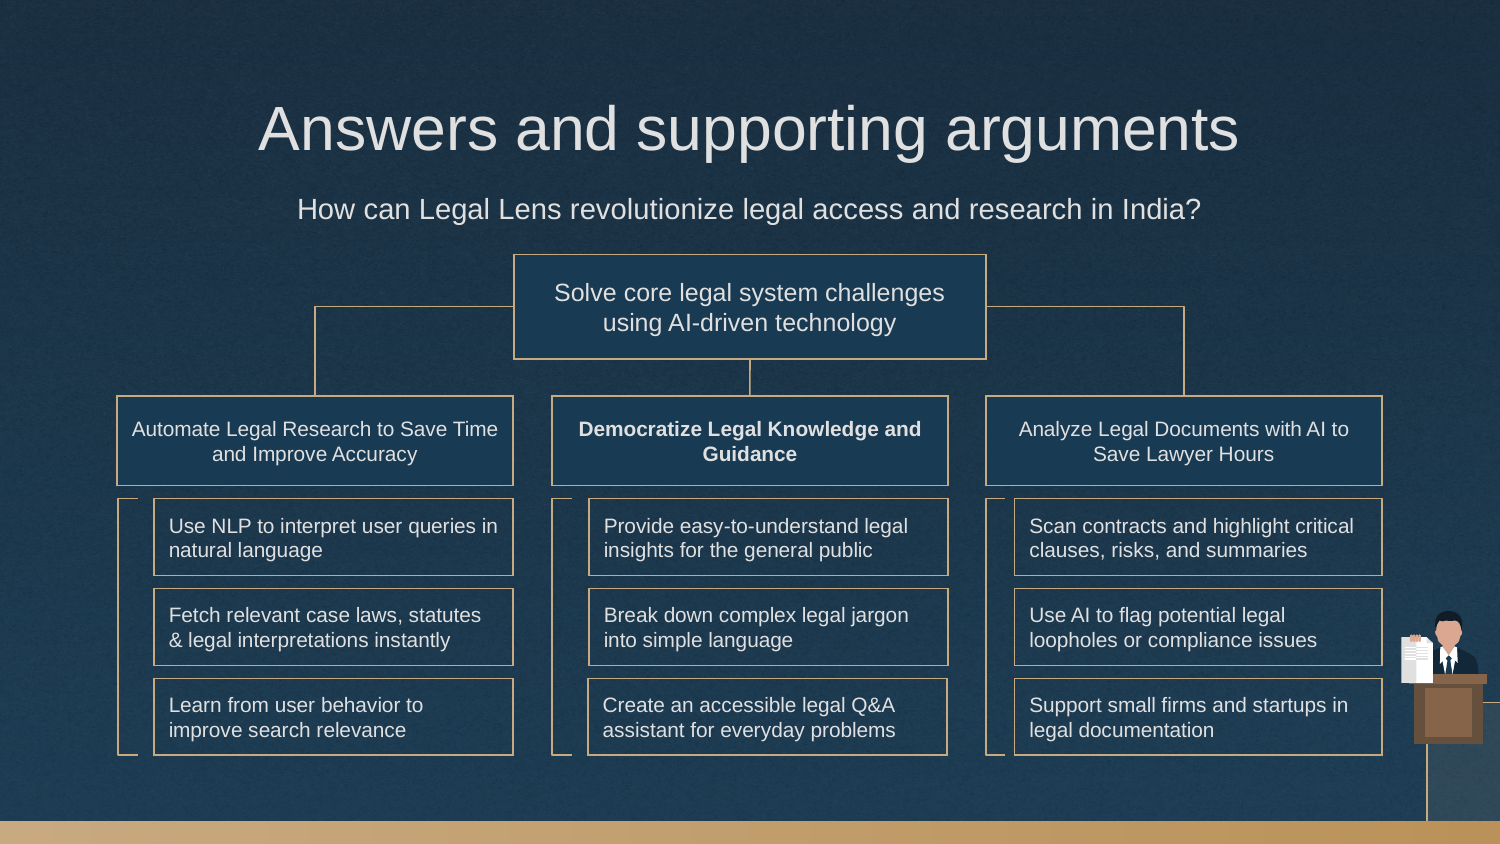

# Answers and supporting arguments
How can Legal Lens revolutionize legal access and research in India?
Solve core legal system challenges using AI-driven technology
Automate Legal Research to Save Time and Improve Accuracy
Democratize Legal Knowledge and Guidance
Analyze Legal Documents with AI to Save Lawyer Hours
Provide easy-to-understand legal insights for the general public
Scan contracts and highlight critical clauses, risks, and summaries
Use NLP to interpret user queries in natural language

Break down complex legal jargon into simple language
Use AI to flag potential legal loopholes or compliance issues
Fetch relevant case laws, statutes & legal interpretations instantly
Learn from user behavior to improve search relevance
Create an accessible legal Q&A assistant for everyday problems
Support small firms and startups in legal documentation